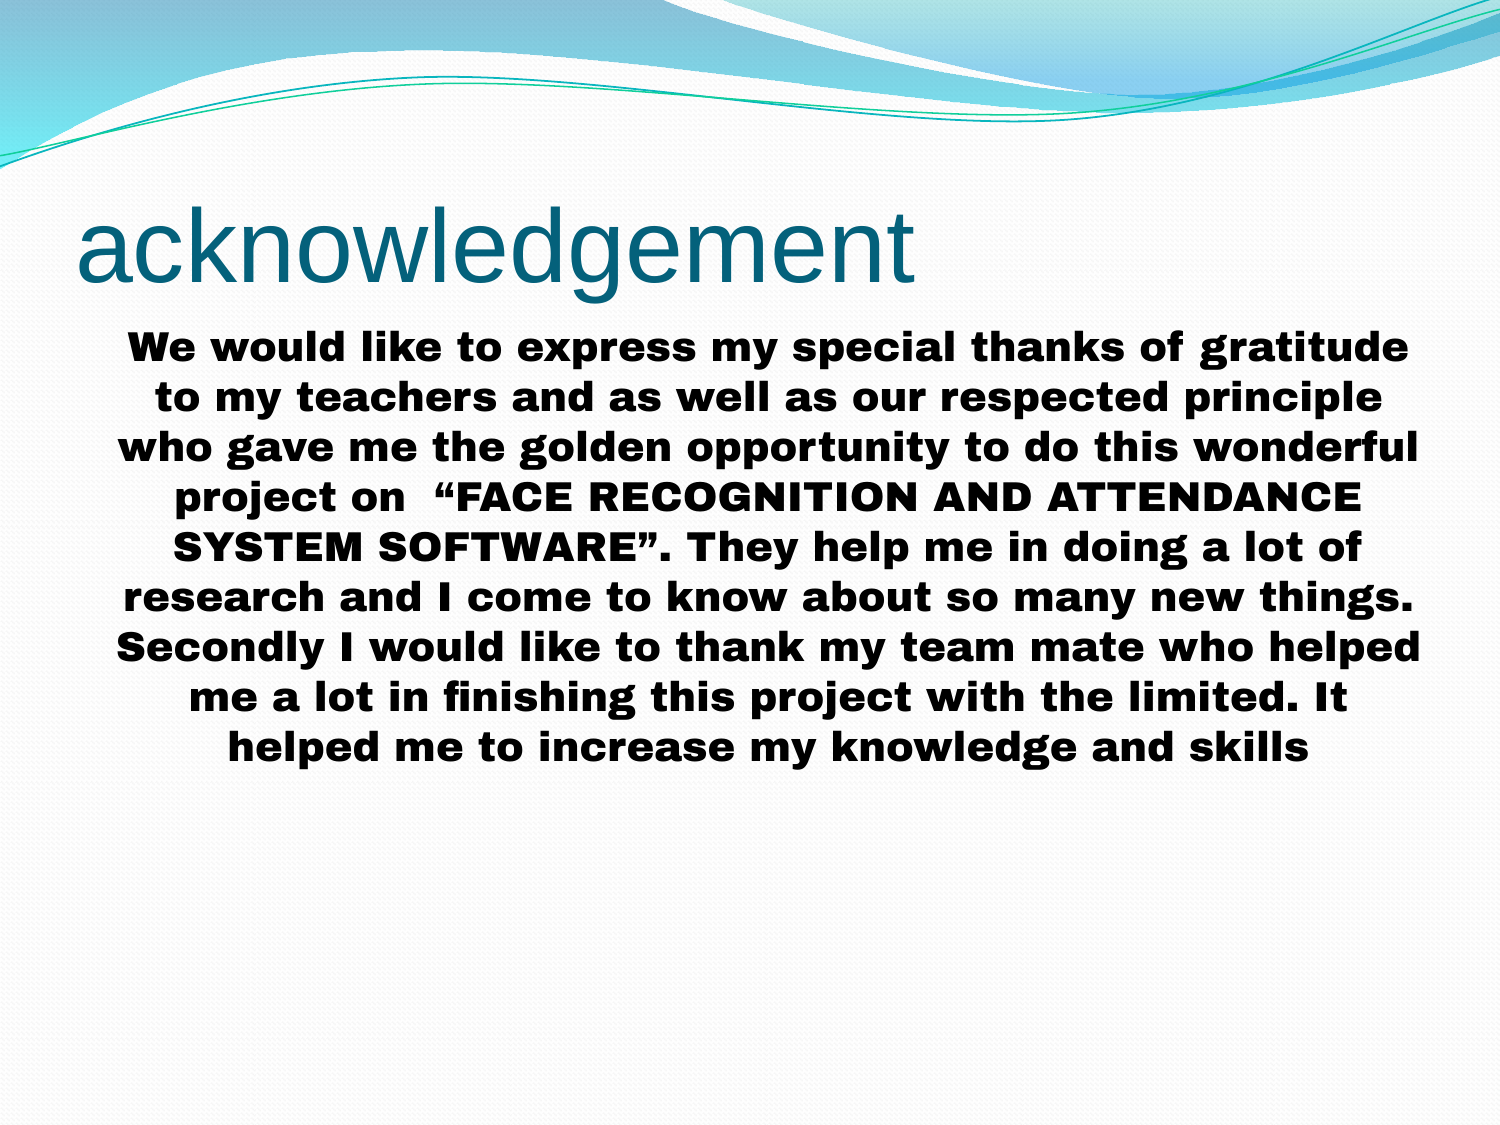

# acknowledgement
We would like to express my special thanks of gratitude to my teachers and as well as our respected principle who gave me the golden opportunity to do this wonderful project on  “FACE RECOGNITION AND ATTENDANCE SYSTEM SOFTWARE”. They help me in doing a lot of research and I come to know about so many new things. Secondly I would like to thank my team mate who helped me a lot in finishing this project with the limited. It helped me to increase my knowledge and skills